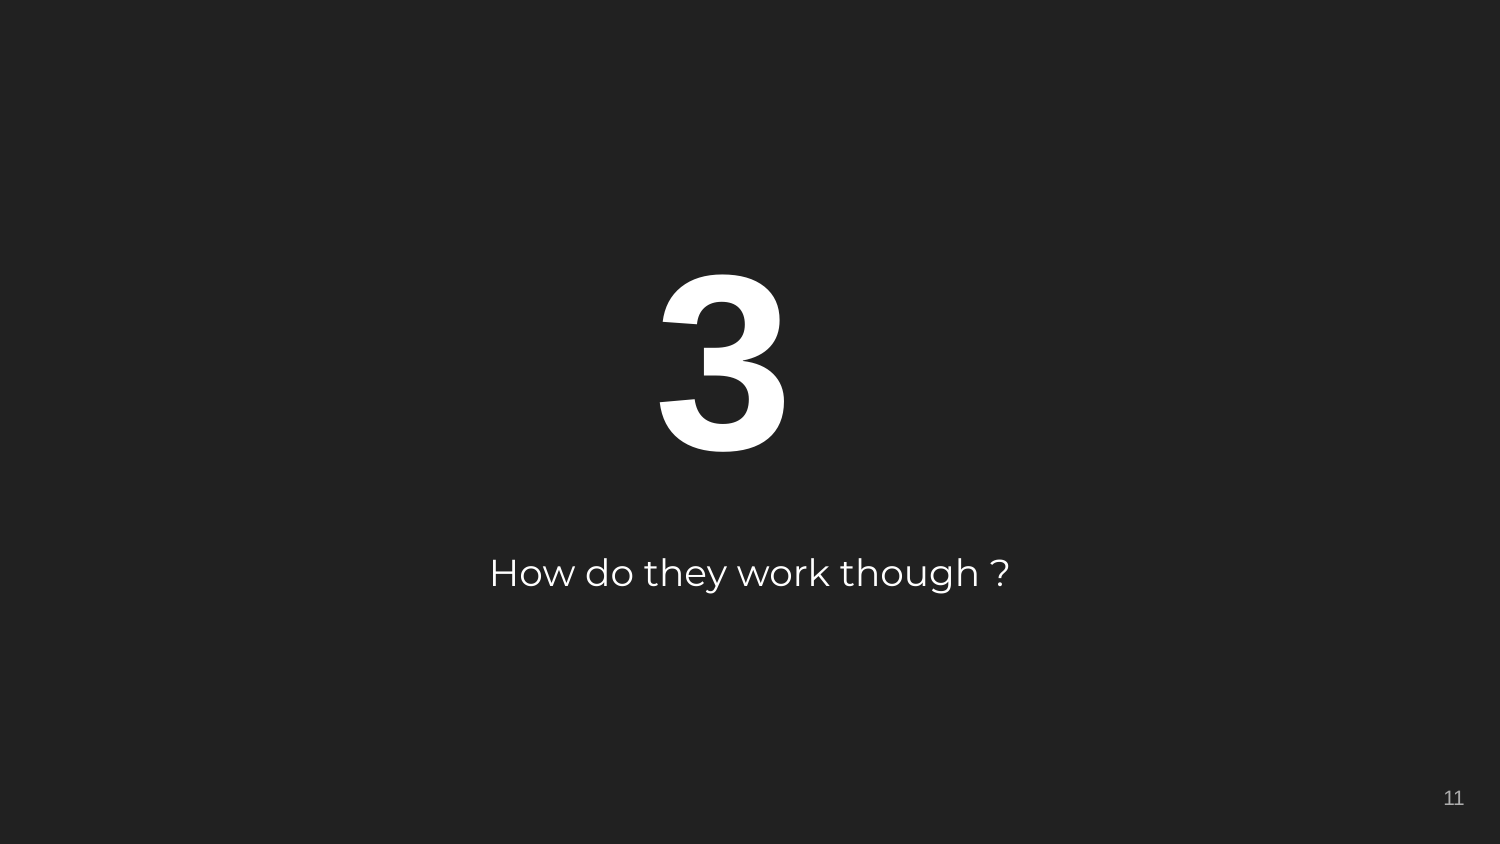

3
How do they work though ?
11